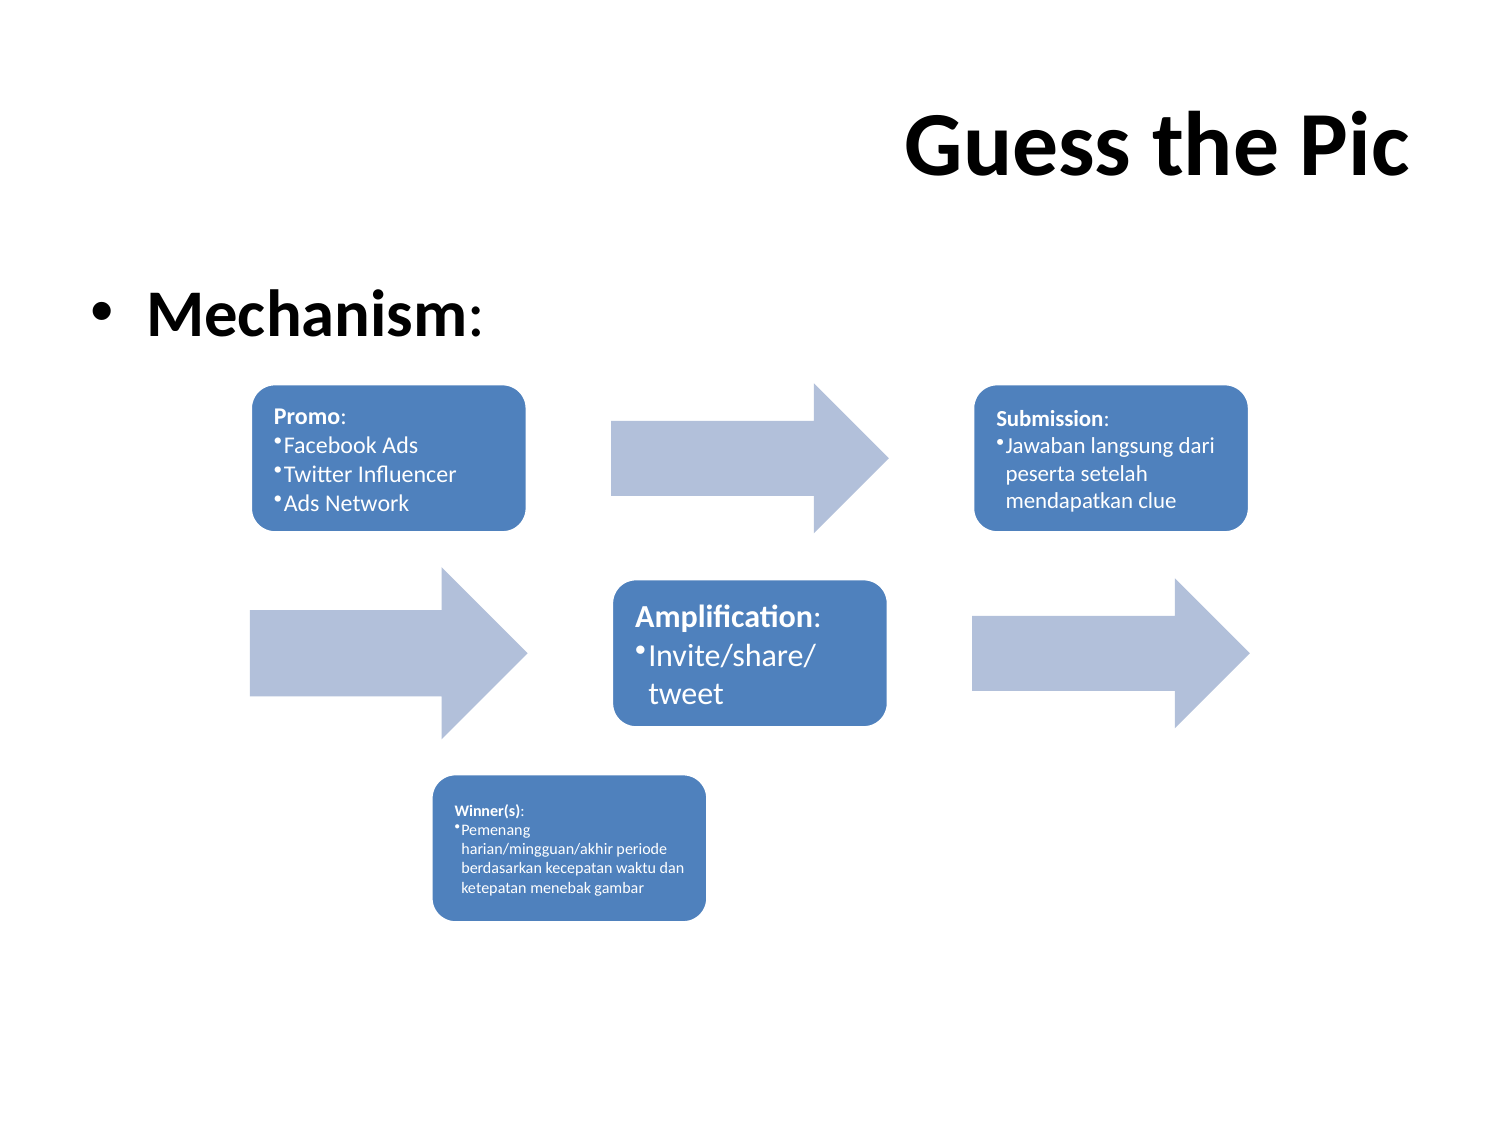

# Guess the Pic
Mechanism:
Promo:
Facebook Ads
Twitter Influencer
Ads Network
Submission:
Jawaban langsung dari peserta setelah mendapatkan clue
Amplification:
Invite/share/tweet
Winner(s):
Pemenang harian/mingguan/akhir periode berdasarkan kecepatan waktu dan ketepatan menebak gambar